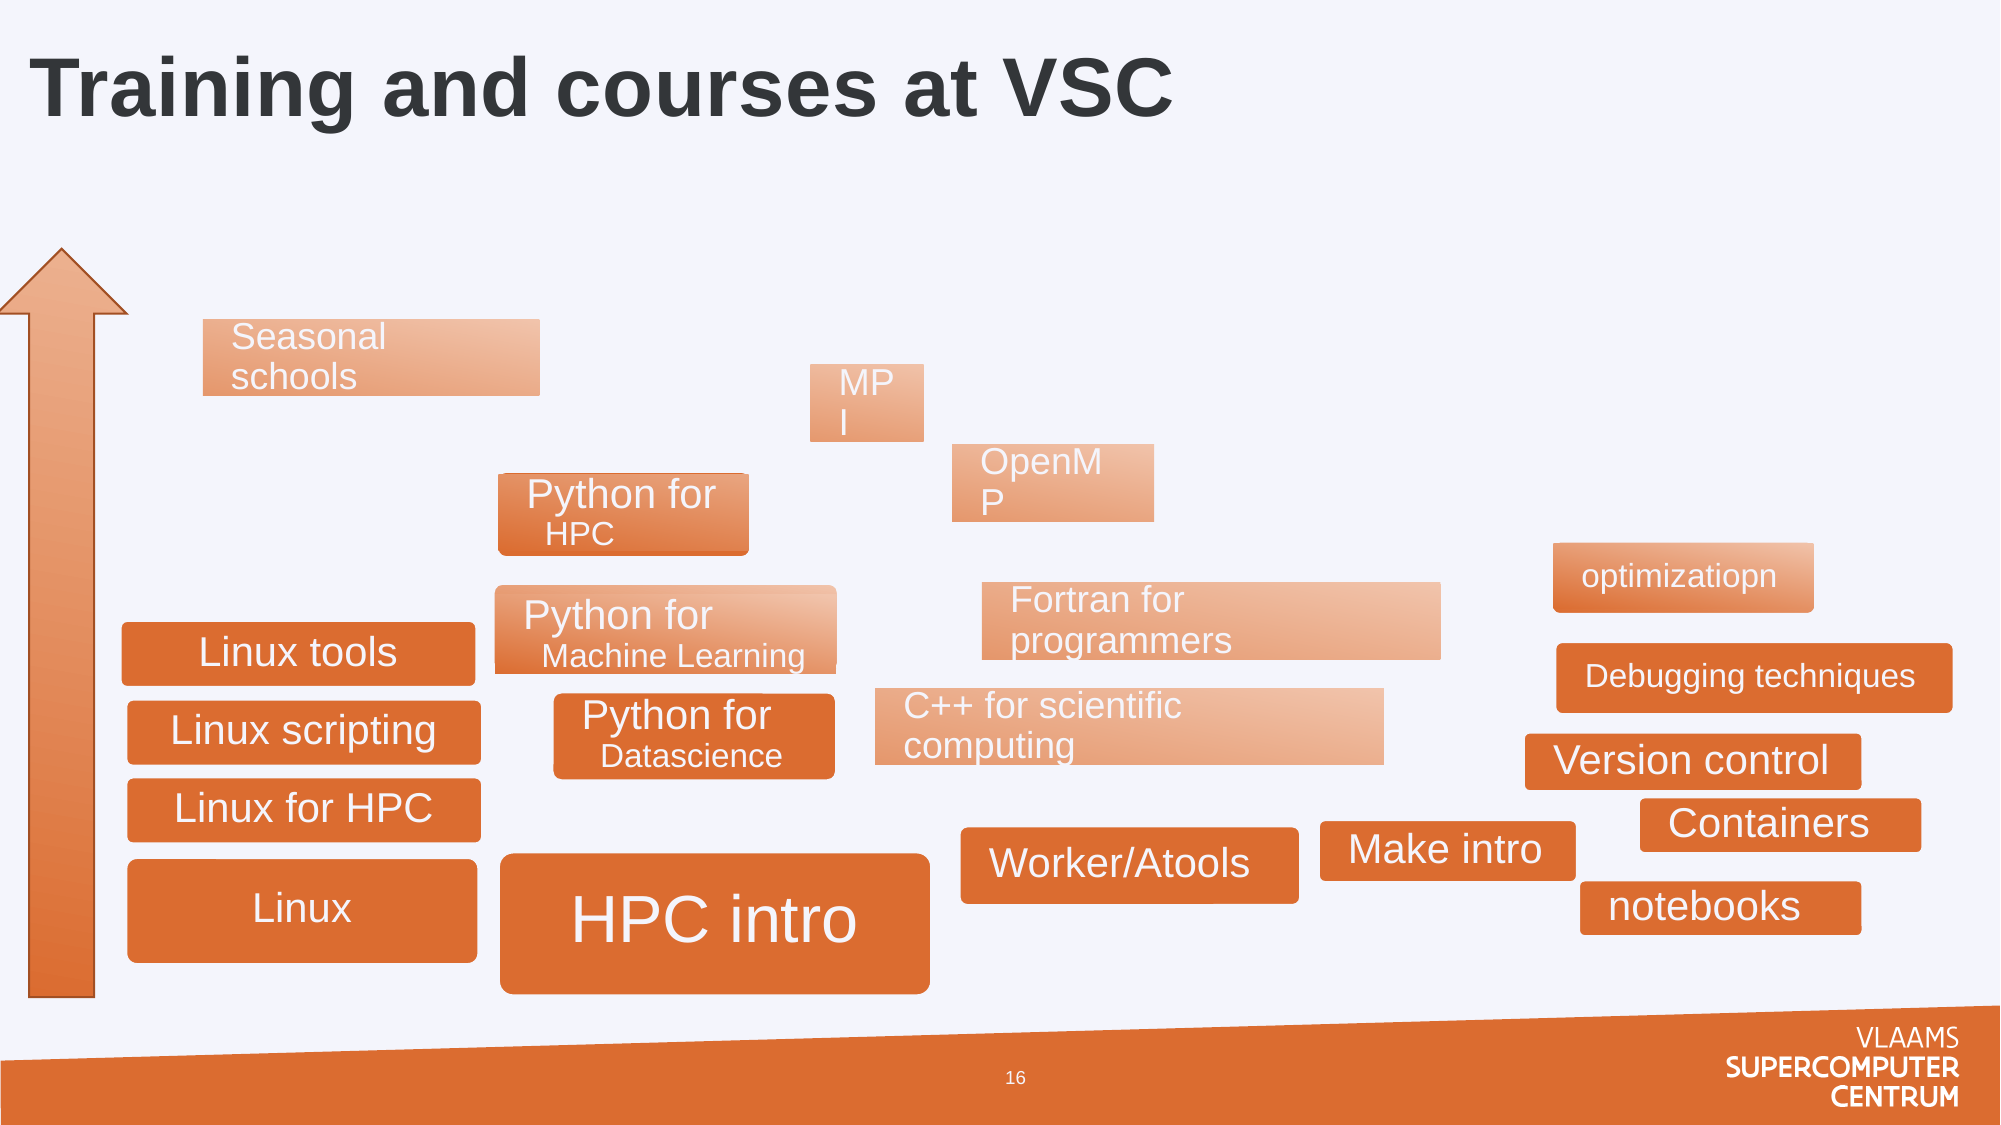

Training and courses at VSC
# VSC training

Seasonal schools
MPI
OpenMP

Python for
  HPC

optimizatiopn
Fortran for programmers

Python for
  Machine Learning

Linux tools

Debugging techniques
C++ for scientific computing

Python for
  Datascience

Linux scripting

Version control

Linux for HPC

Containers

Make intro

Worker/Atools

HPC intro

Linux

notebooks
16